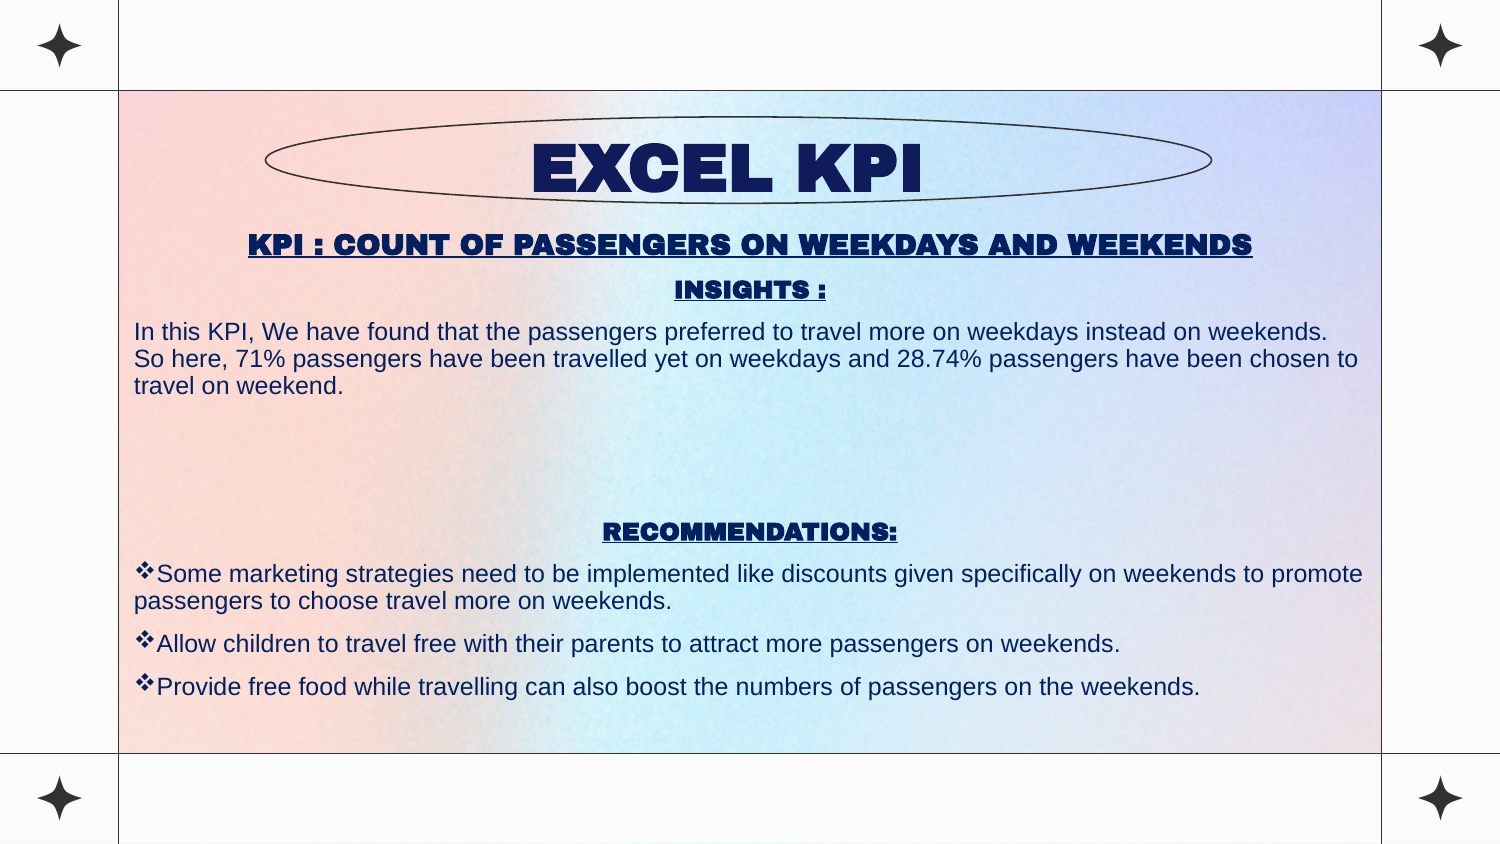

# EXCEL KPI

KPI : COUNT OF PASSENGERS ON WEEKDAYS AND WEEKENDS
INSIGHTS :
In this KPI, We have found that the passengers preferred to travel more on weekdays instead on weekends. So here, 71% passengers have been travelled yet on weekdays and 28.74% passengers have been chosen to travel on weekend.

RECOMMENDATIONS:
Some marketing strategies need to be implemented like discounts given specifically on weekends to promote passengers to choose travel more on weekends.
Allow children to travel free with their parents to attract more passengers on weekends.
Provide free food while travelling can also boost the numbers of passengers on the weekends.